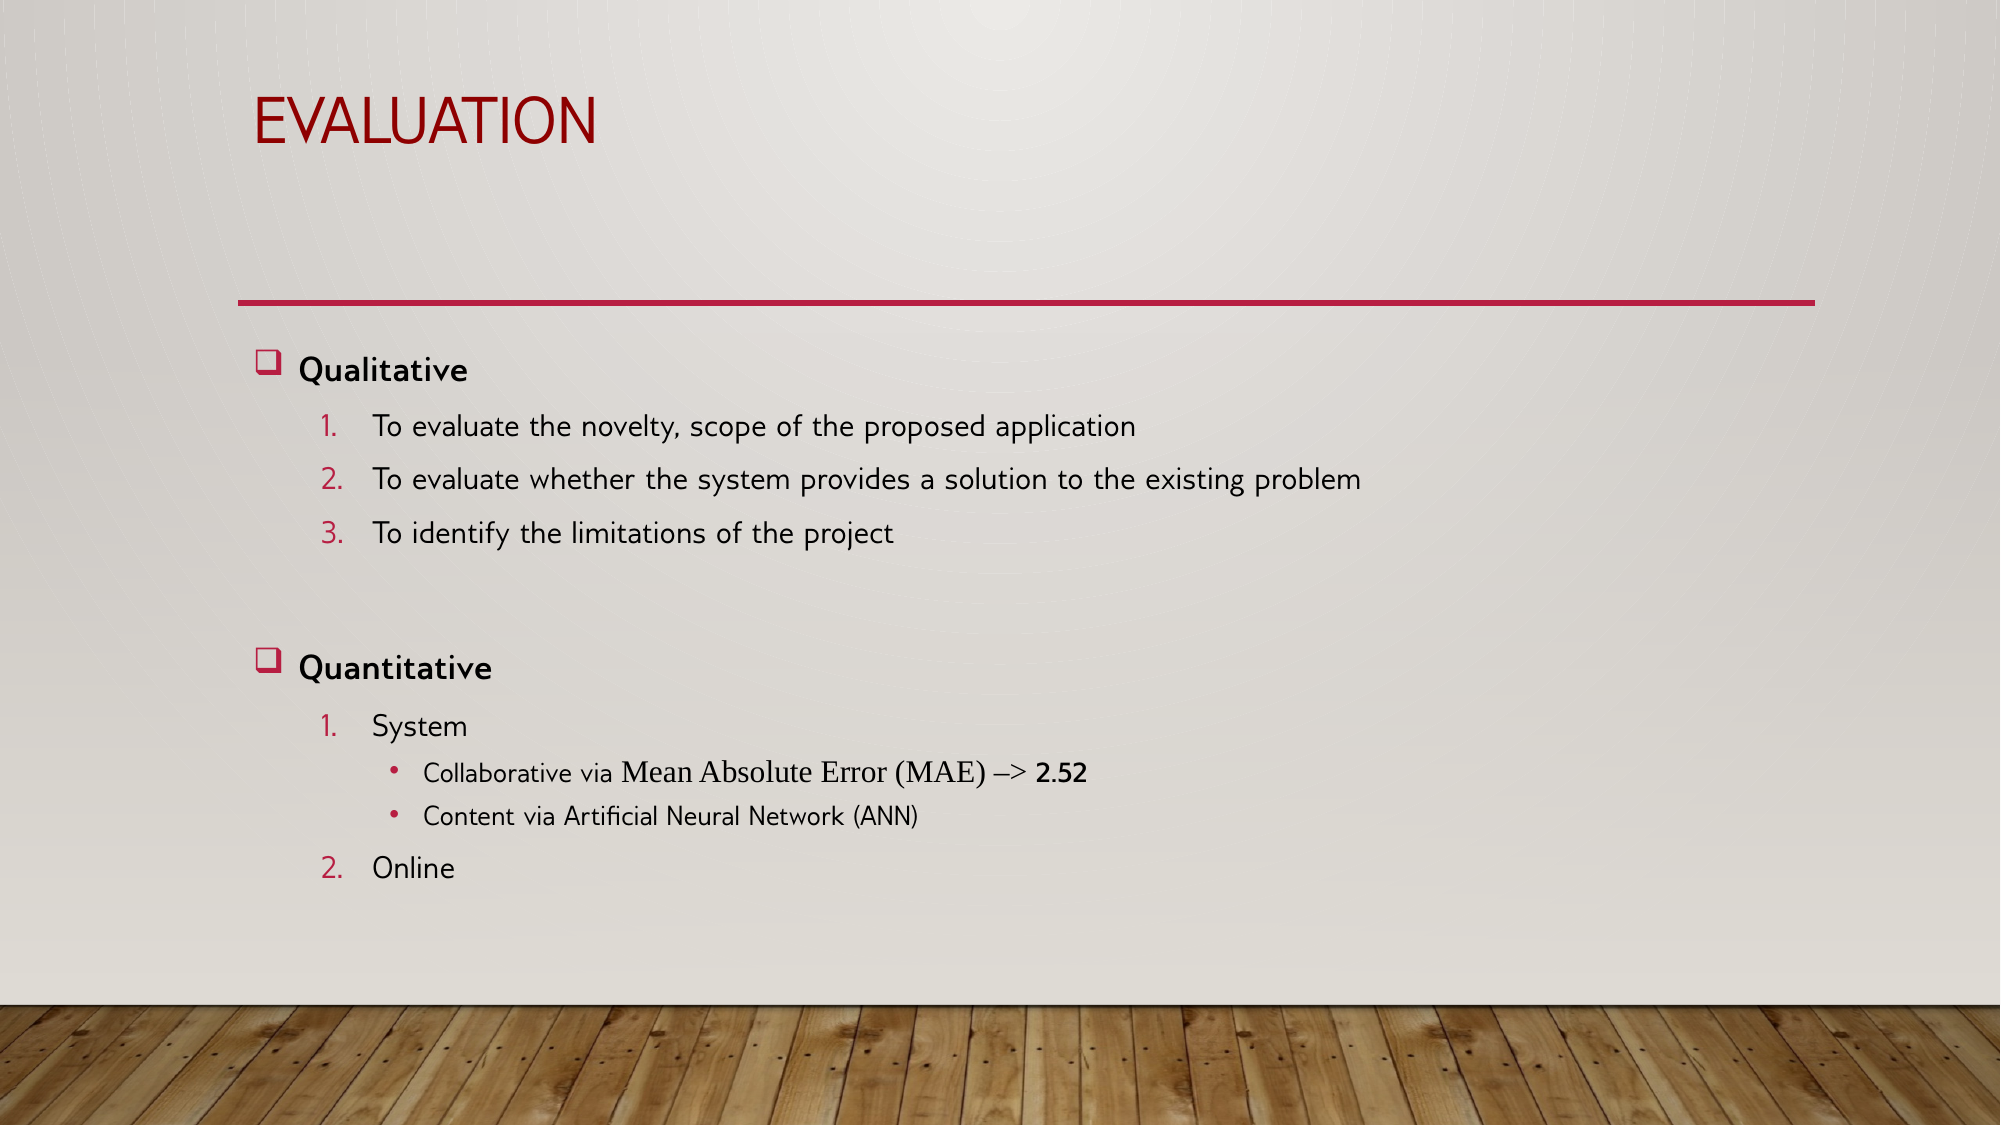

# Evaluation
 Qualitative
To evaluate the novelty, scope of the proposed application
To evaluate whether the system provides a solution to the existing problem
To identify the limitations of the project
 Quantitative
System
Collaborative via Mean Absolute Error (MAE) –> 2.52
Content via Artificial Neural Network (ANN)
Online